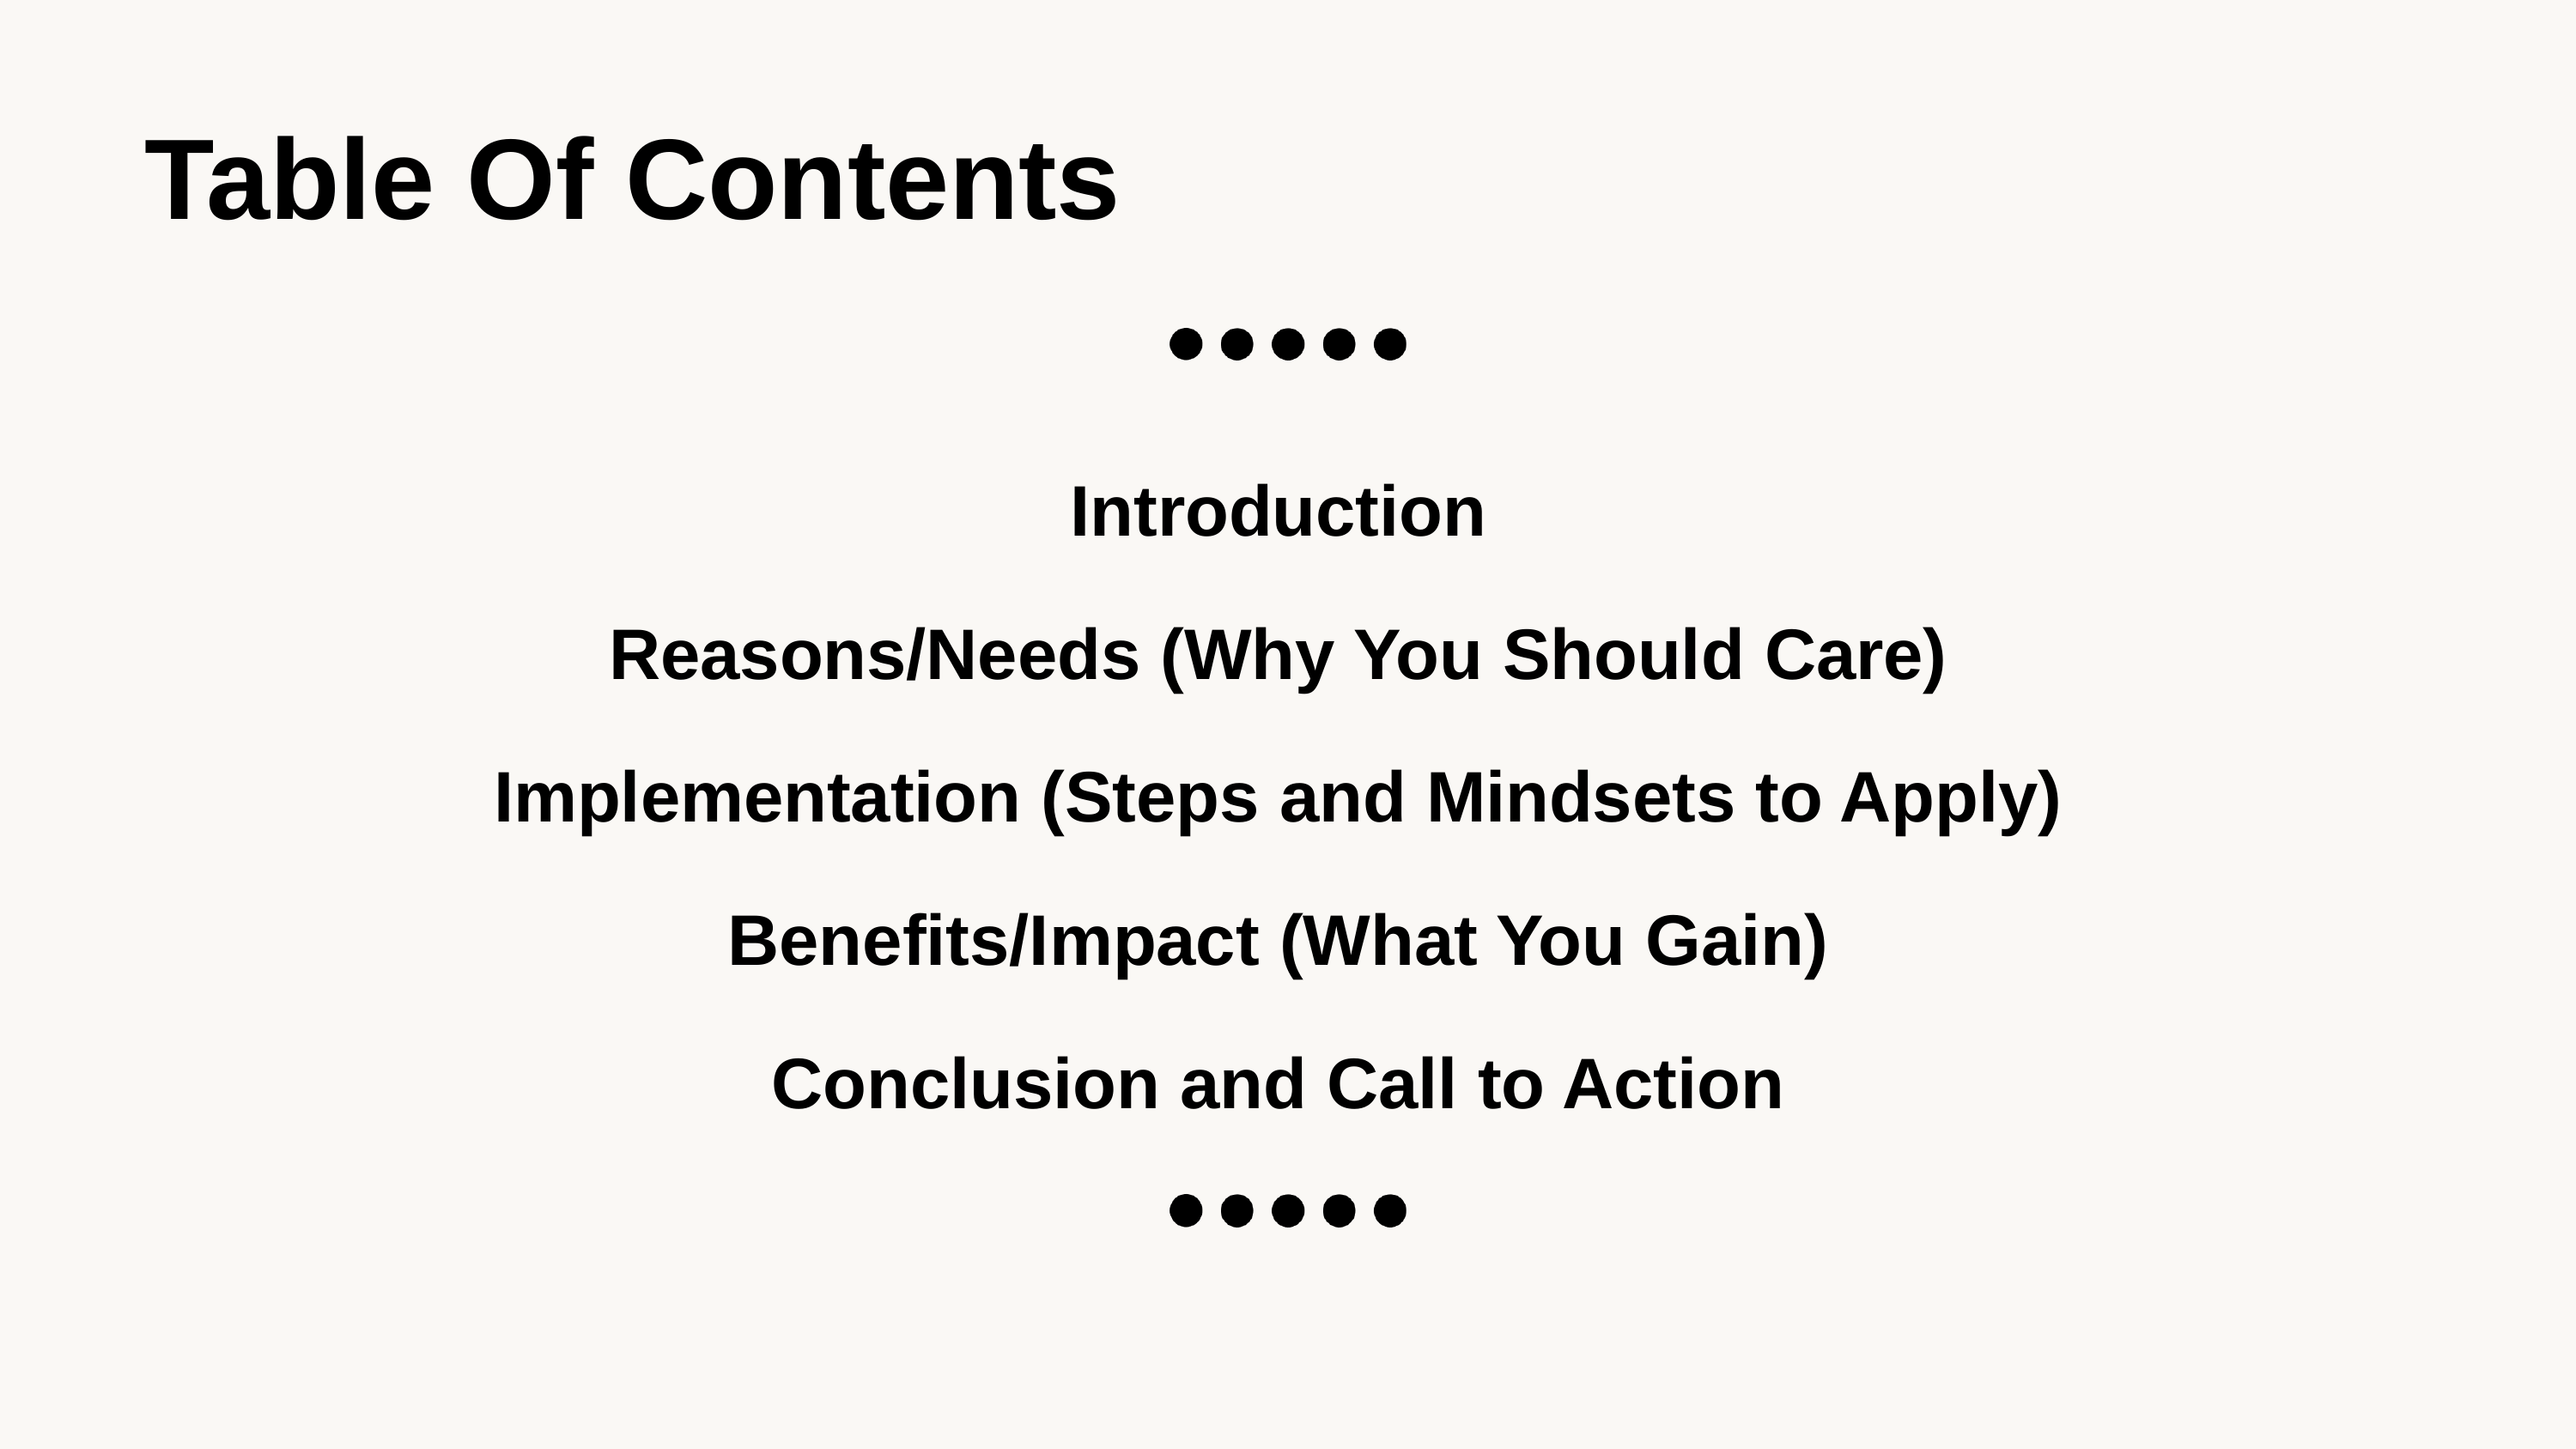

Table Of Contents

Introduction
Reasons/Needs (Why You Should Care)
Implementation (Steps and Mindsets to Apply)
Benefits/Impact (What You Gain)
Conclusion and Call to Action